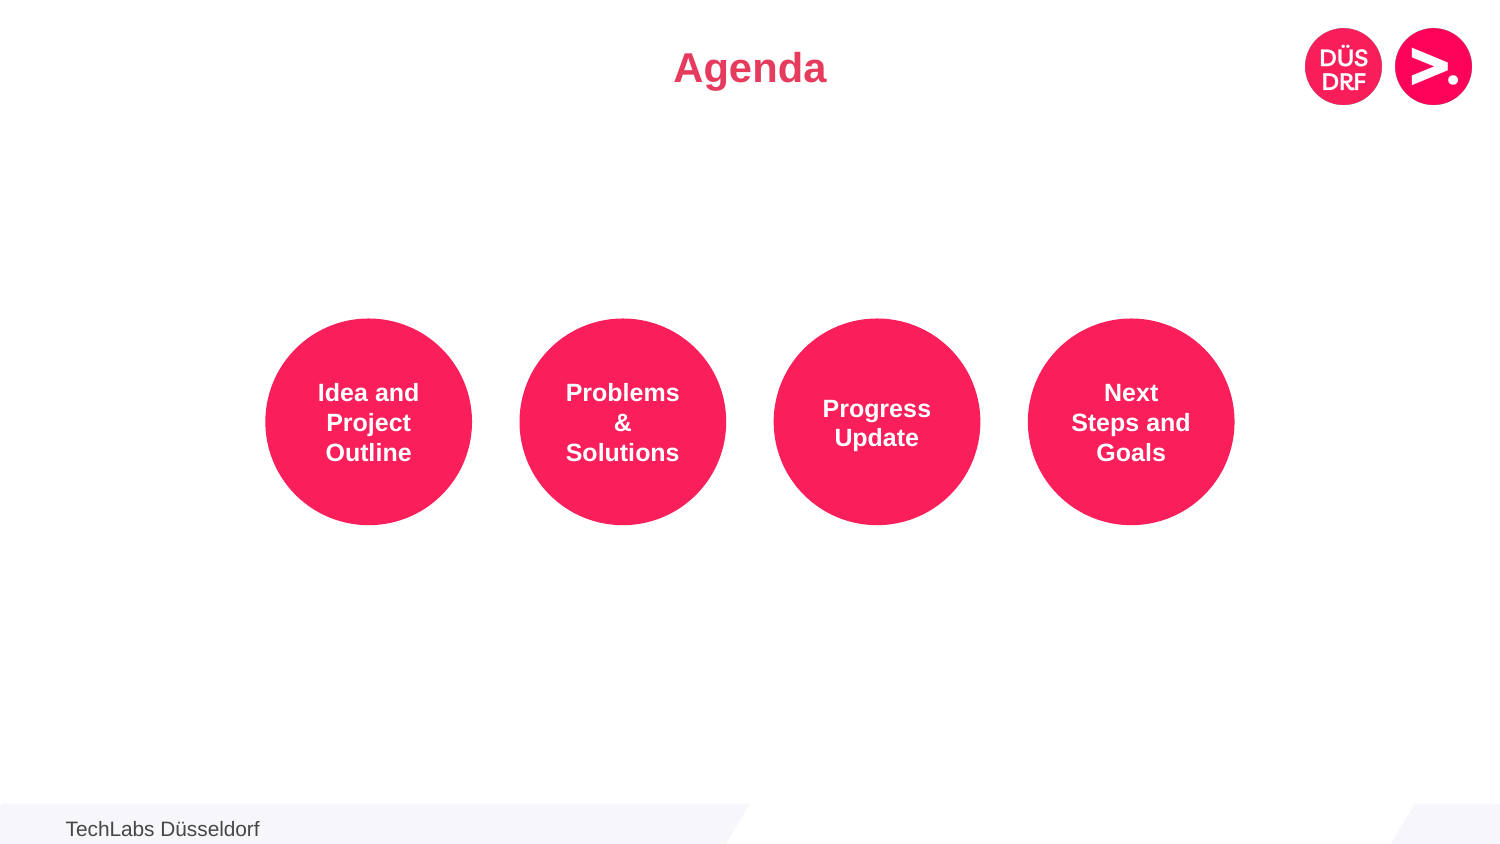

# Agenda

Idea and Project Outline

Problems & Solutions

Progress Update

Next Steps and Goals
2